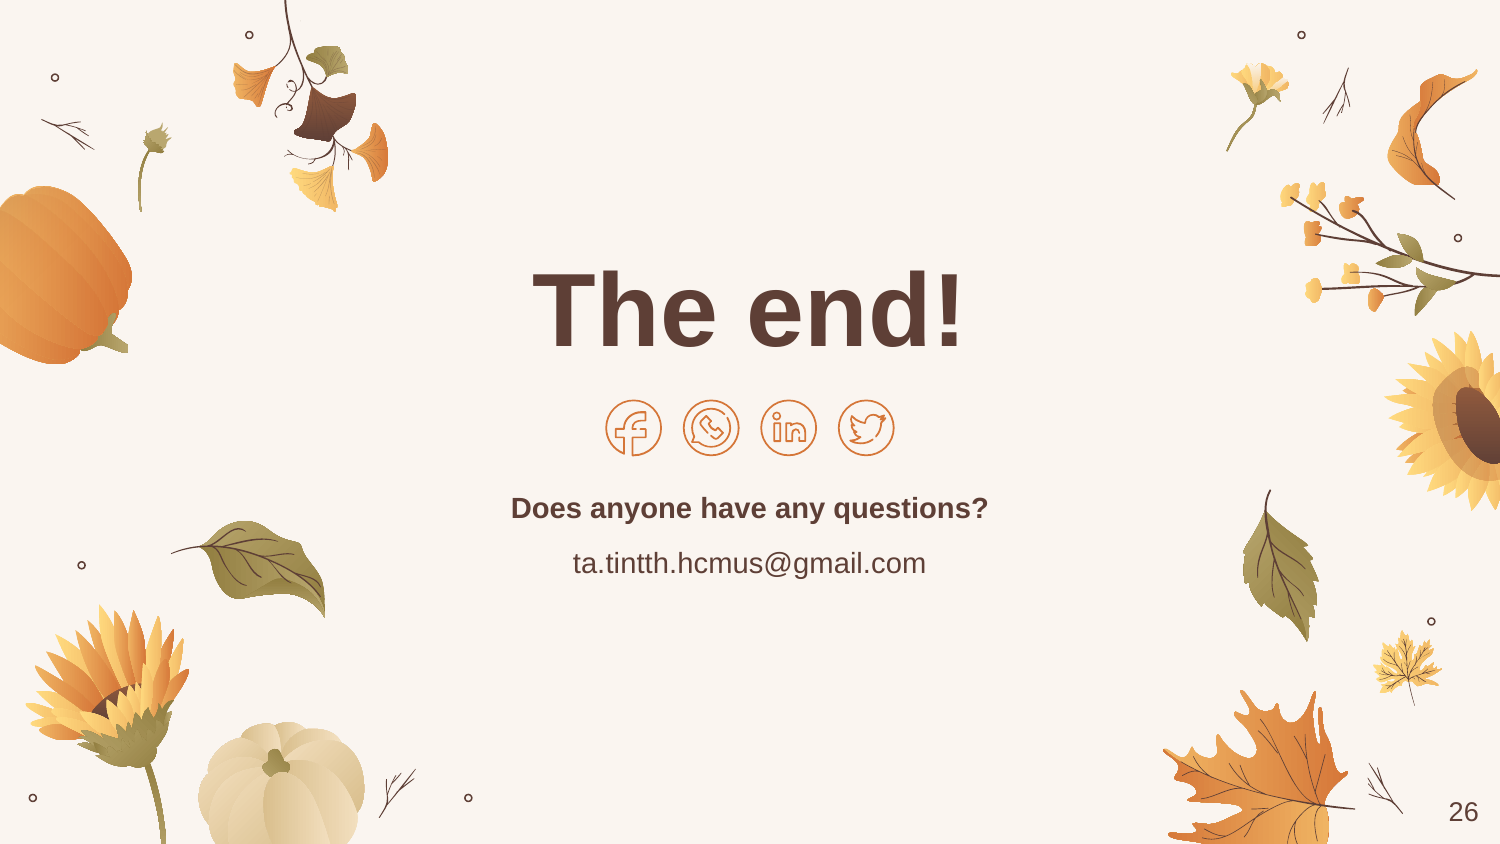

# The end!

Does anyone have any questions?
ta.tintth.hcmus@gmail.com

26